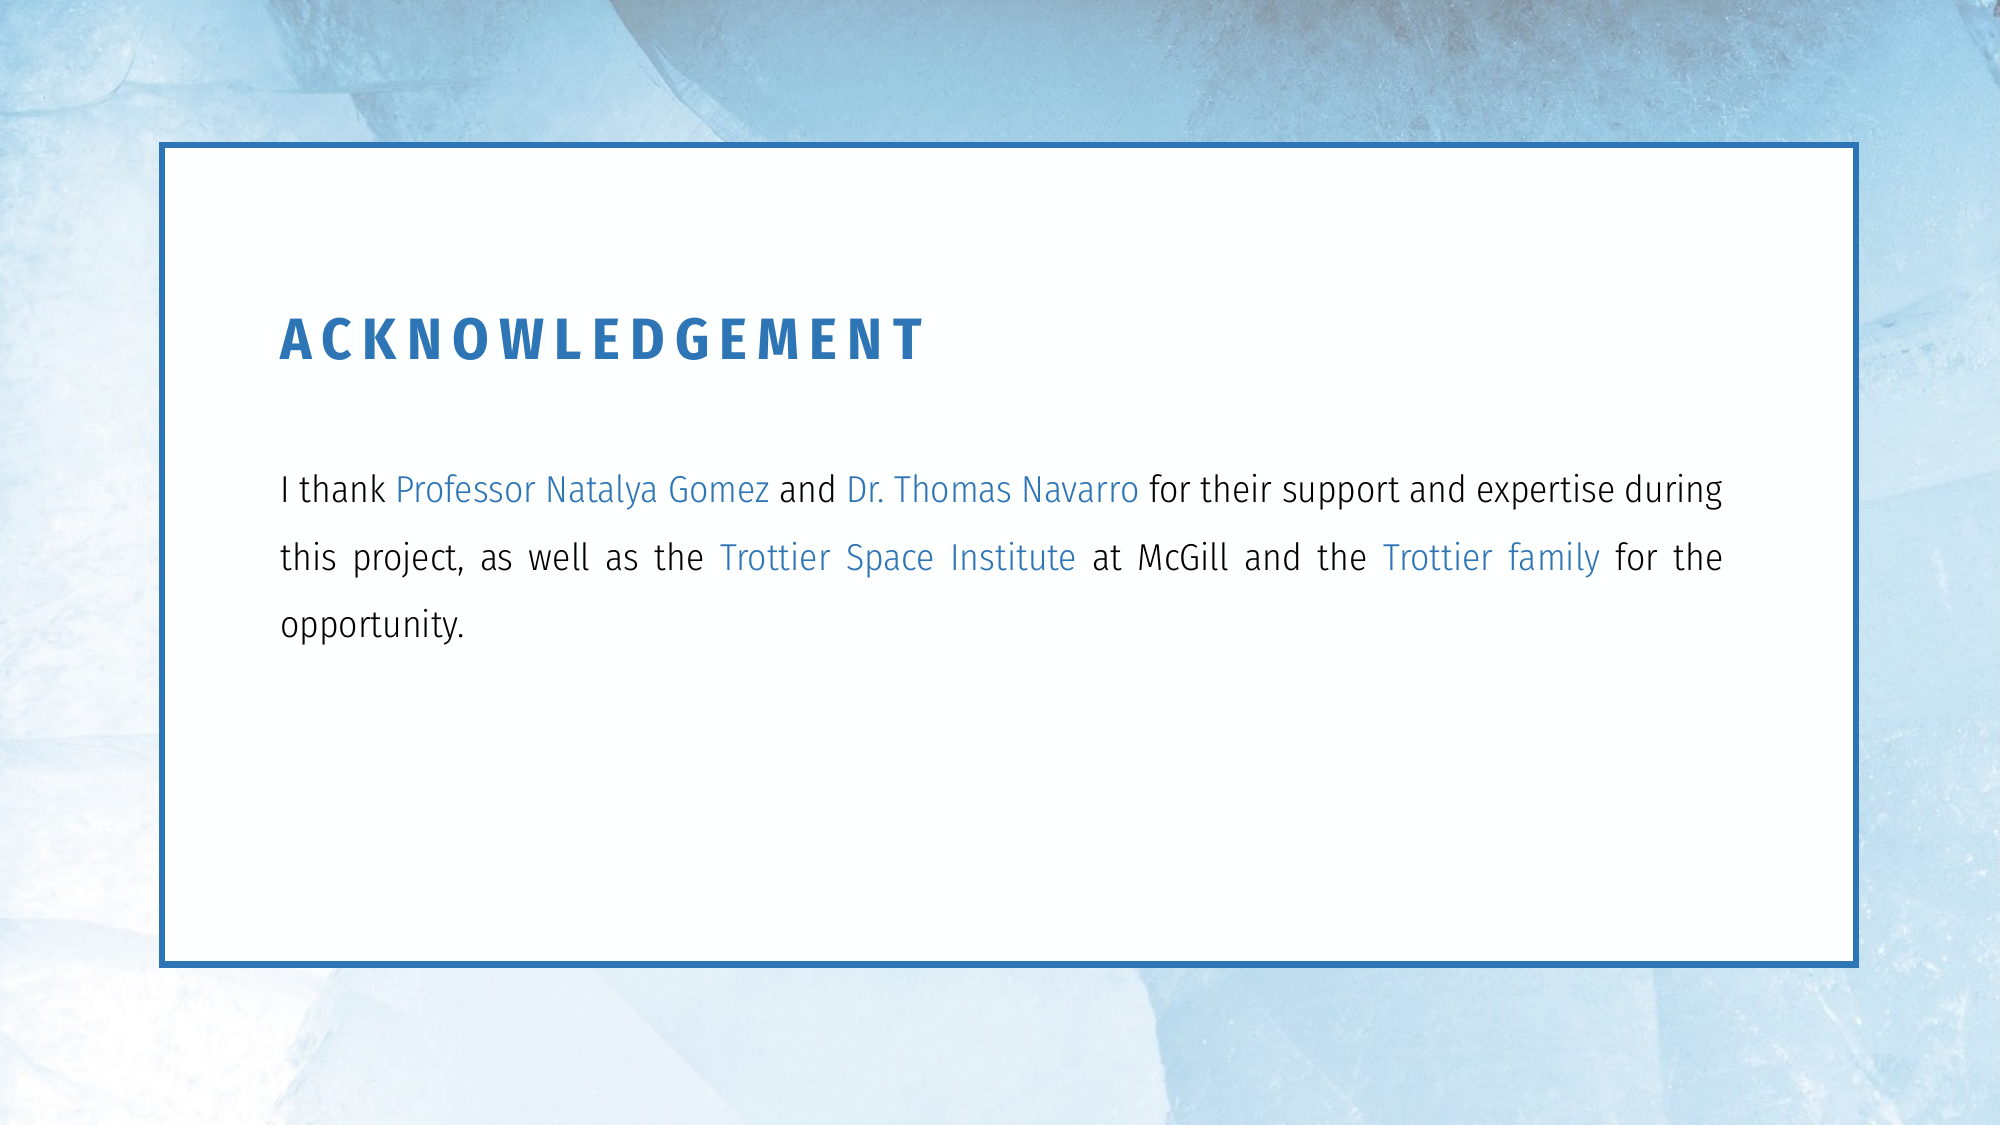

# Acknowledgement
I thank Professor Natalya Gomez and Dr. Thomas Navarro for their support and expertise during this project, as well as the Trottier Space Institute at McGill and the Trottier family for the opportunity.